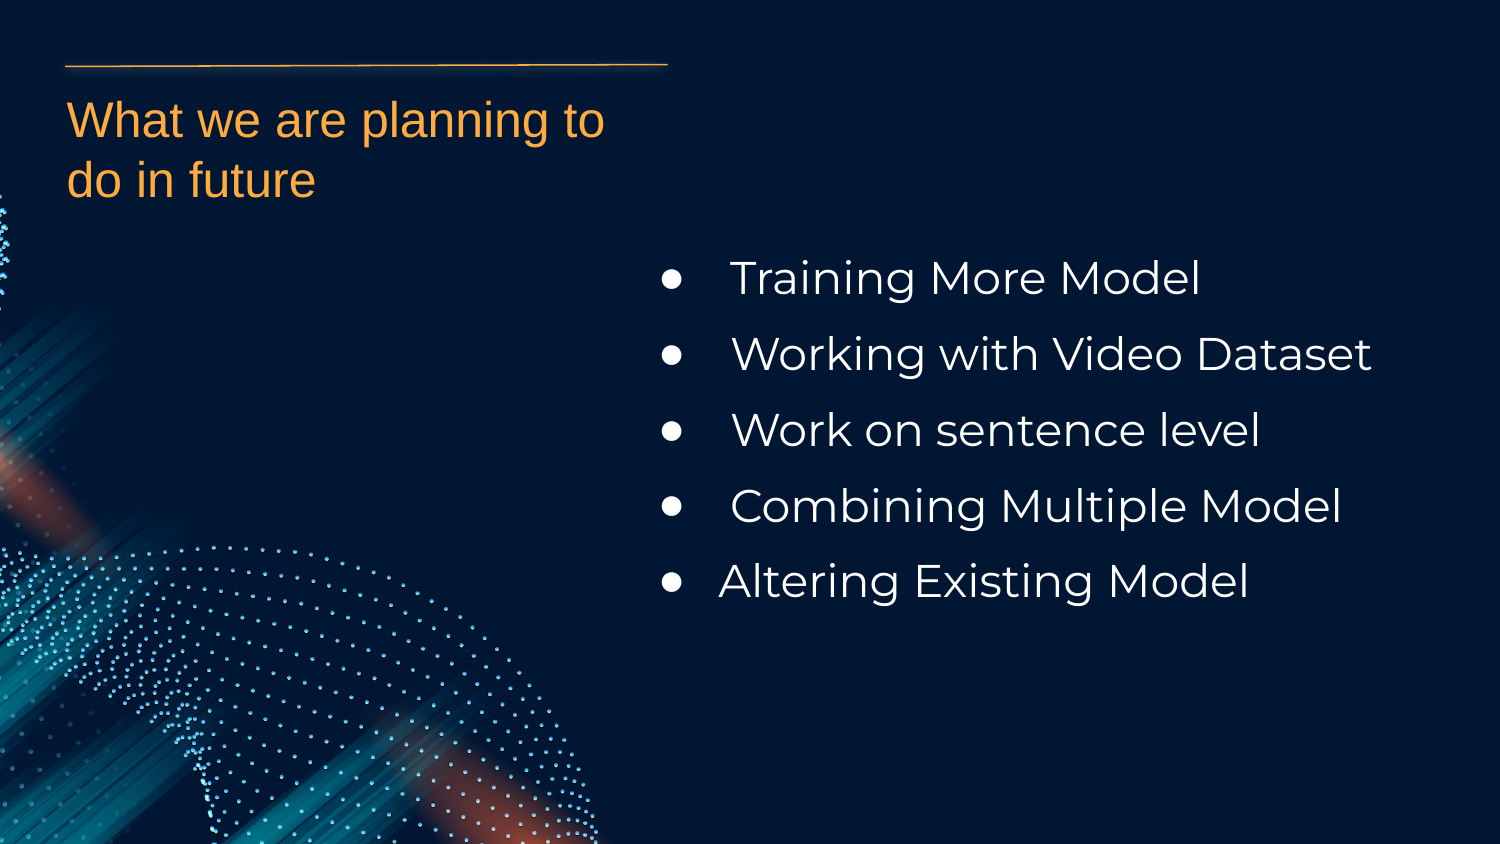

# What we are planning to do in future
 Training More Model
 Working with Video Dataset
 Work on sentence level
 Combining Multiple Model
Altering Existing Model